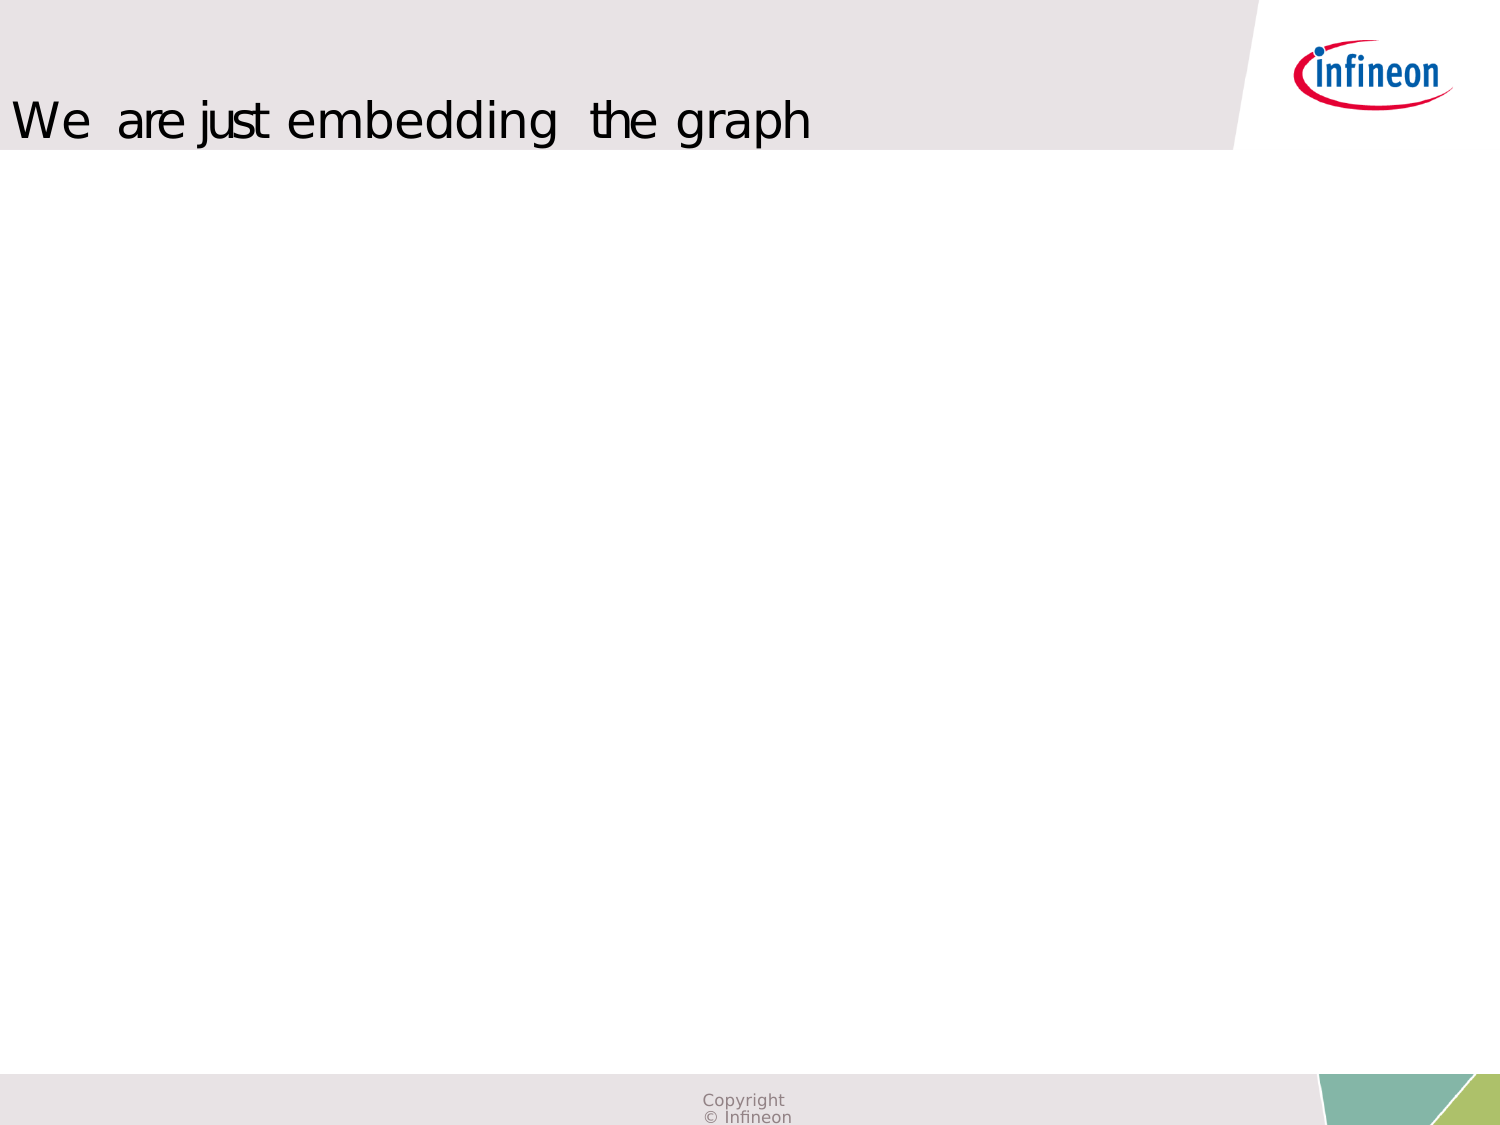

We are just embedding  the graph
Copyright © Infineon Technologies AG 2019. All rights reserved.